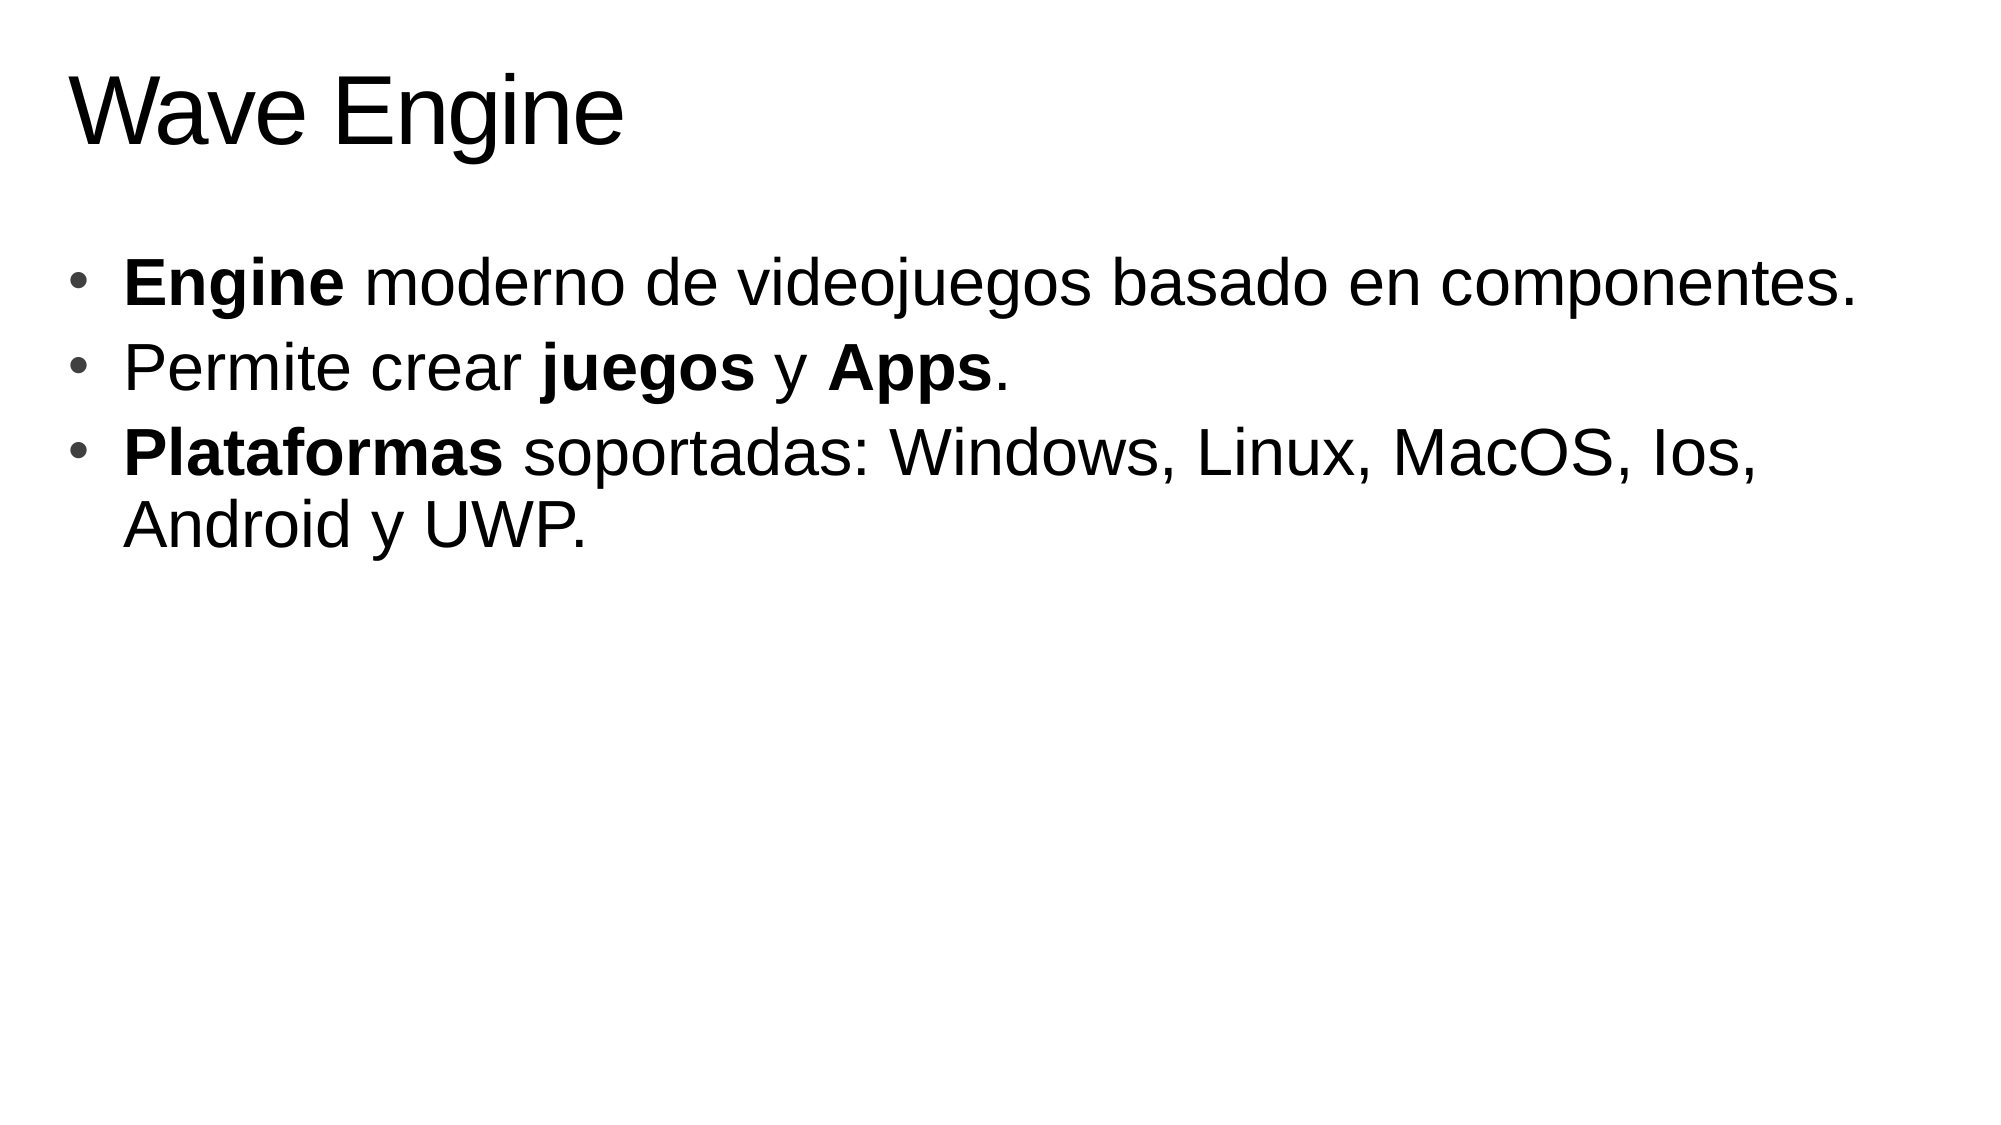

# Wave Engine
Engine moderno de videojuegos basado en componentes.
Permite crear juegos y Apps.
Plataformas soportadas: Windows, Linux, MacOS, Ios, Android y UWP.